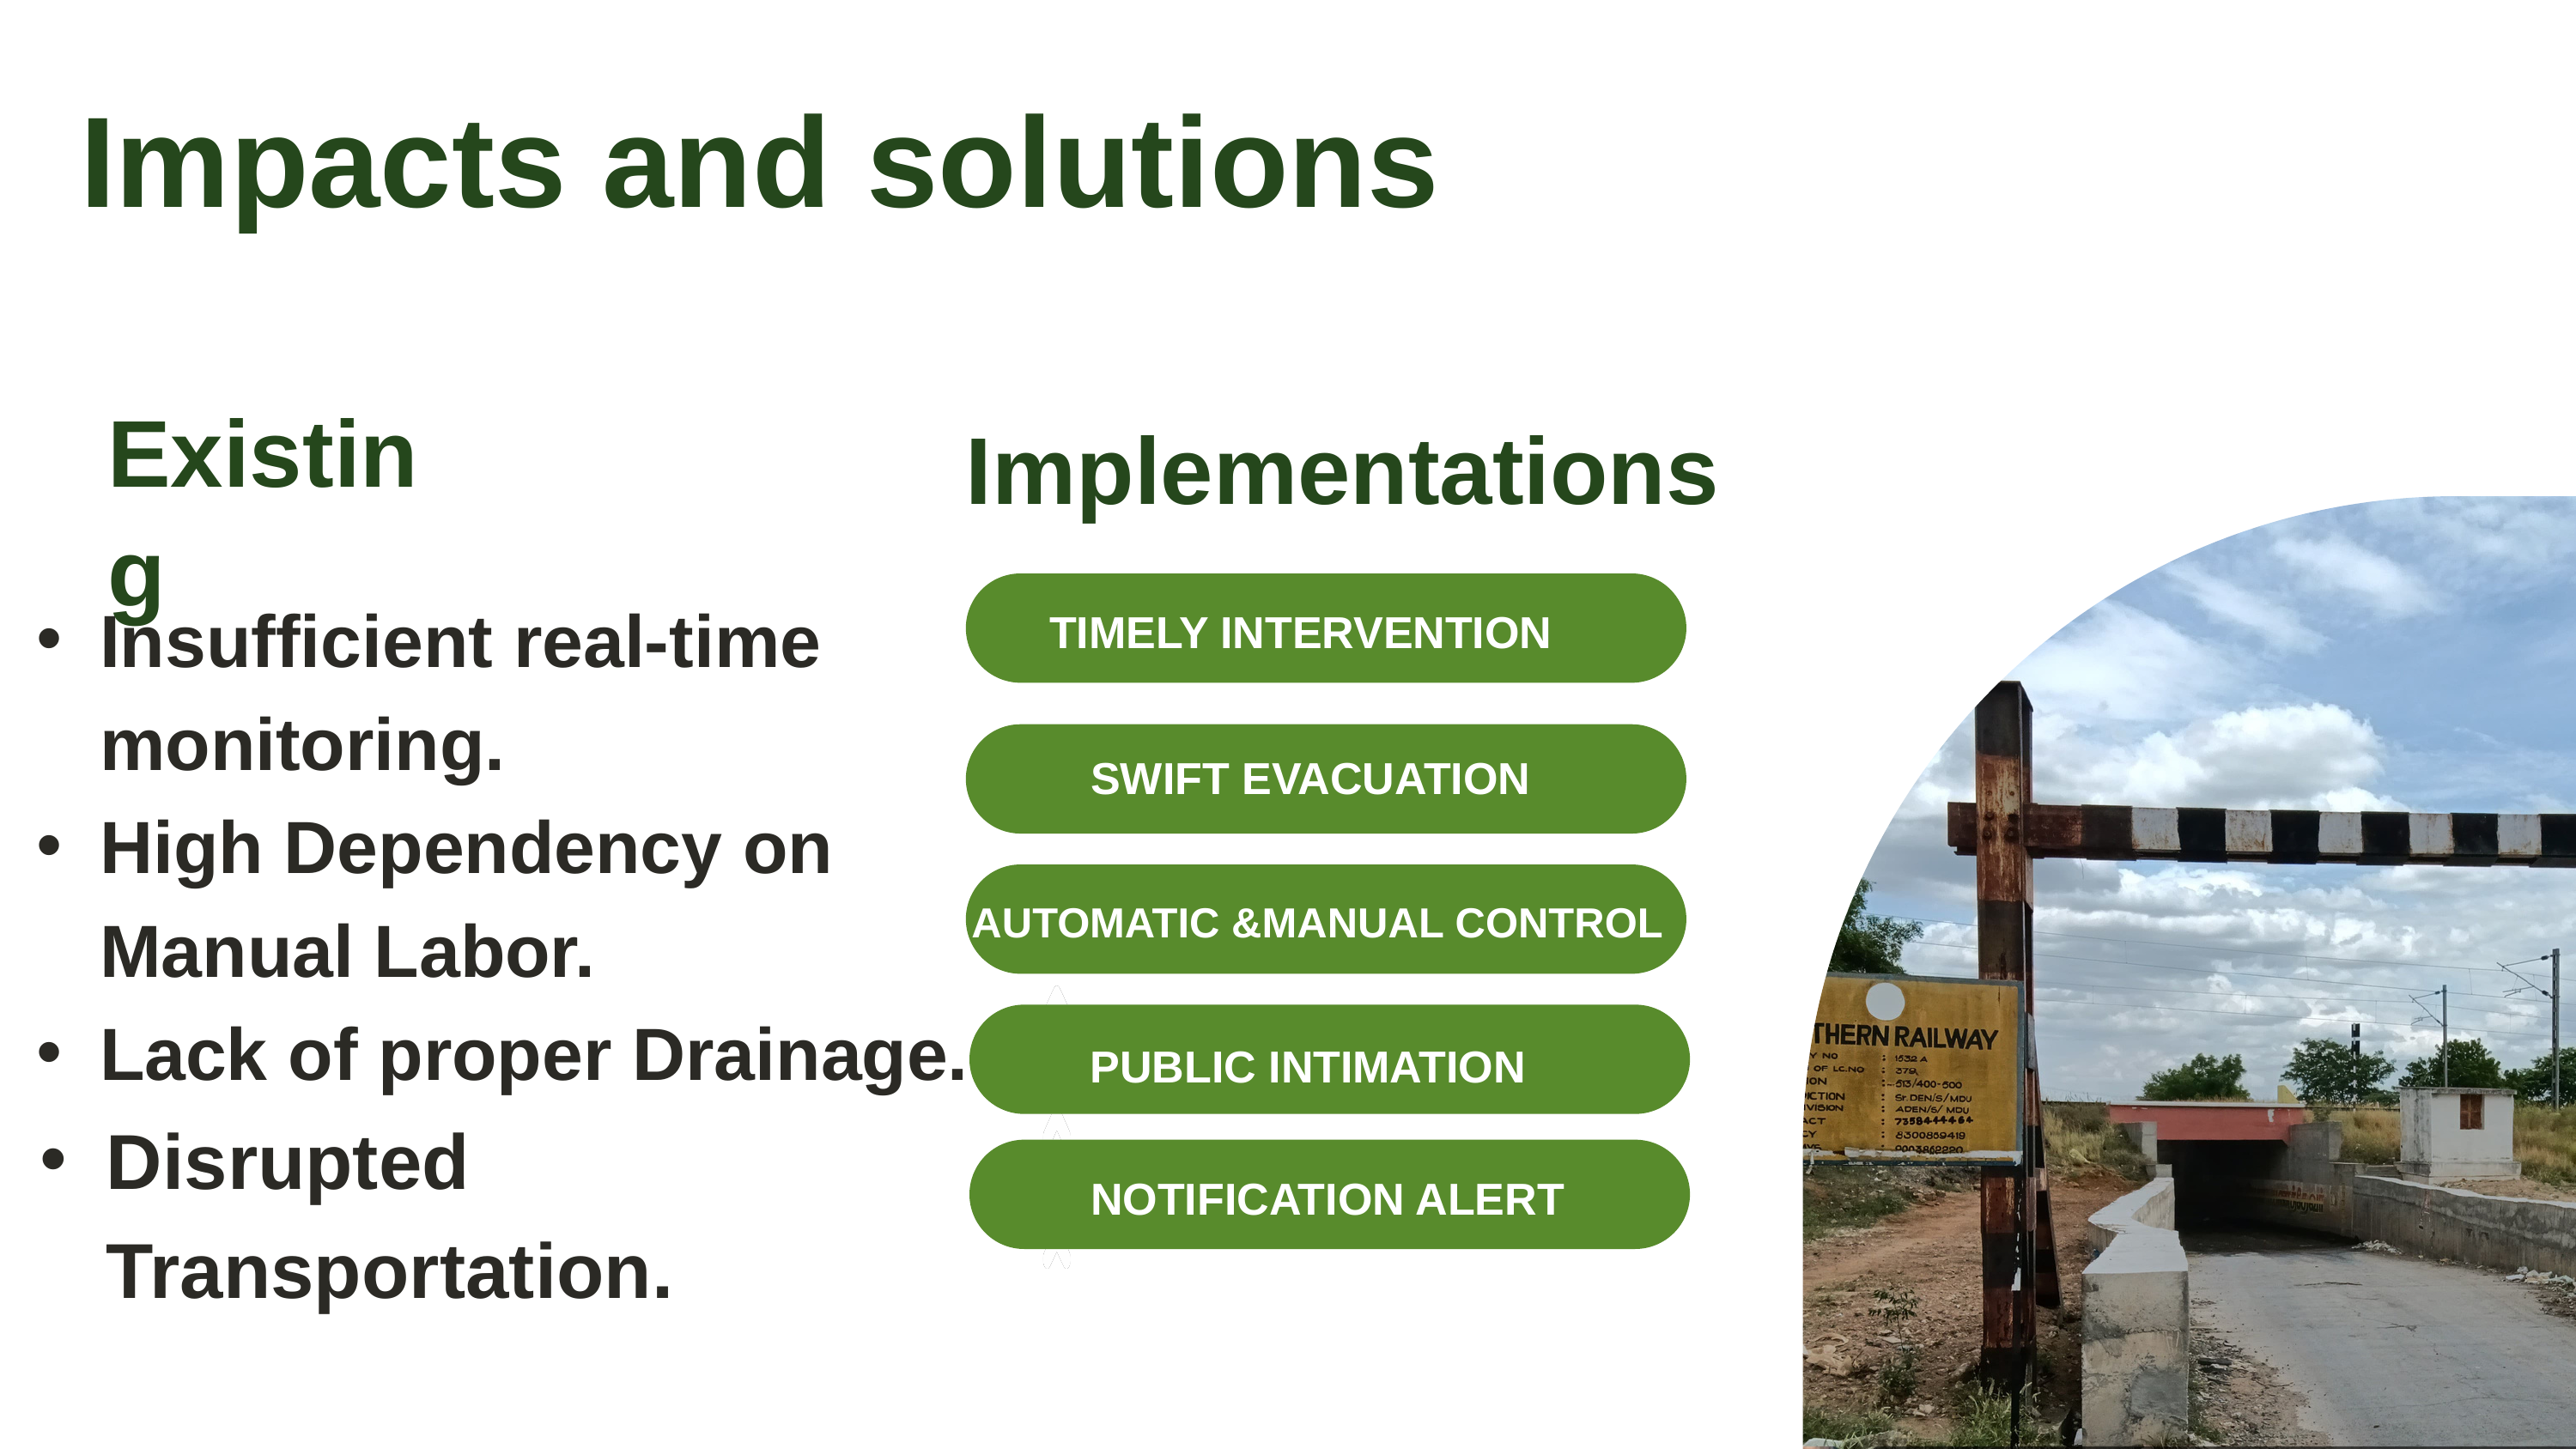

Impacts and solutions
Existing
Implementations

Insufficient real-time monitoring.
High Dependency on Manual Labor.
Lack of proper Drainage.
Disrupted Transportation.

TIMELY INTERVENTION

SWIFT EVACUATION

AUTOMATIC &MANUAL CONTROL

PUBLIC INTIMATION

NOTIFICATION ALERT